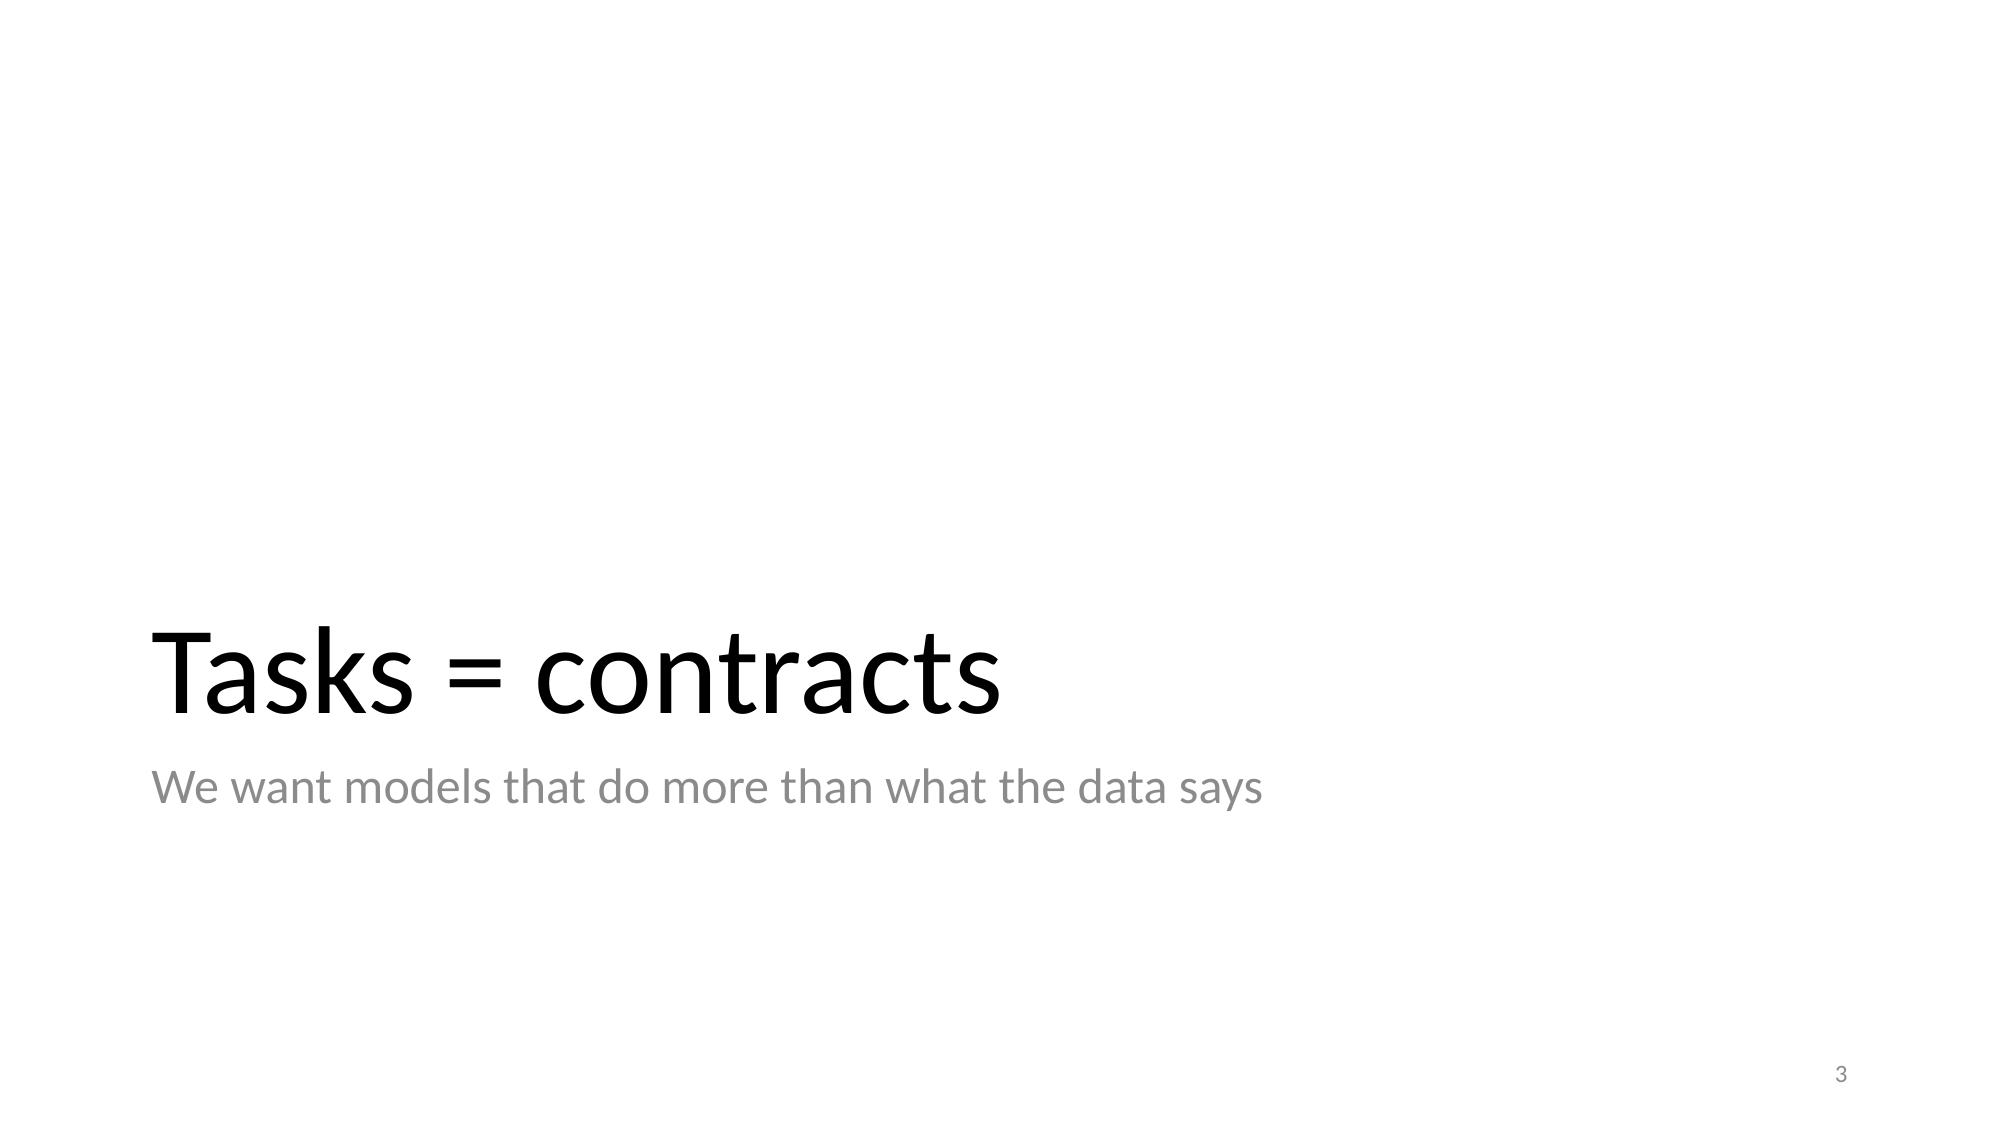

# Tasks = contracts
We want models that do more than what the data says

3